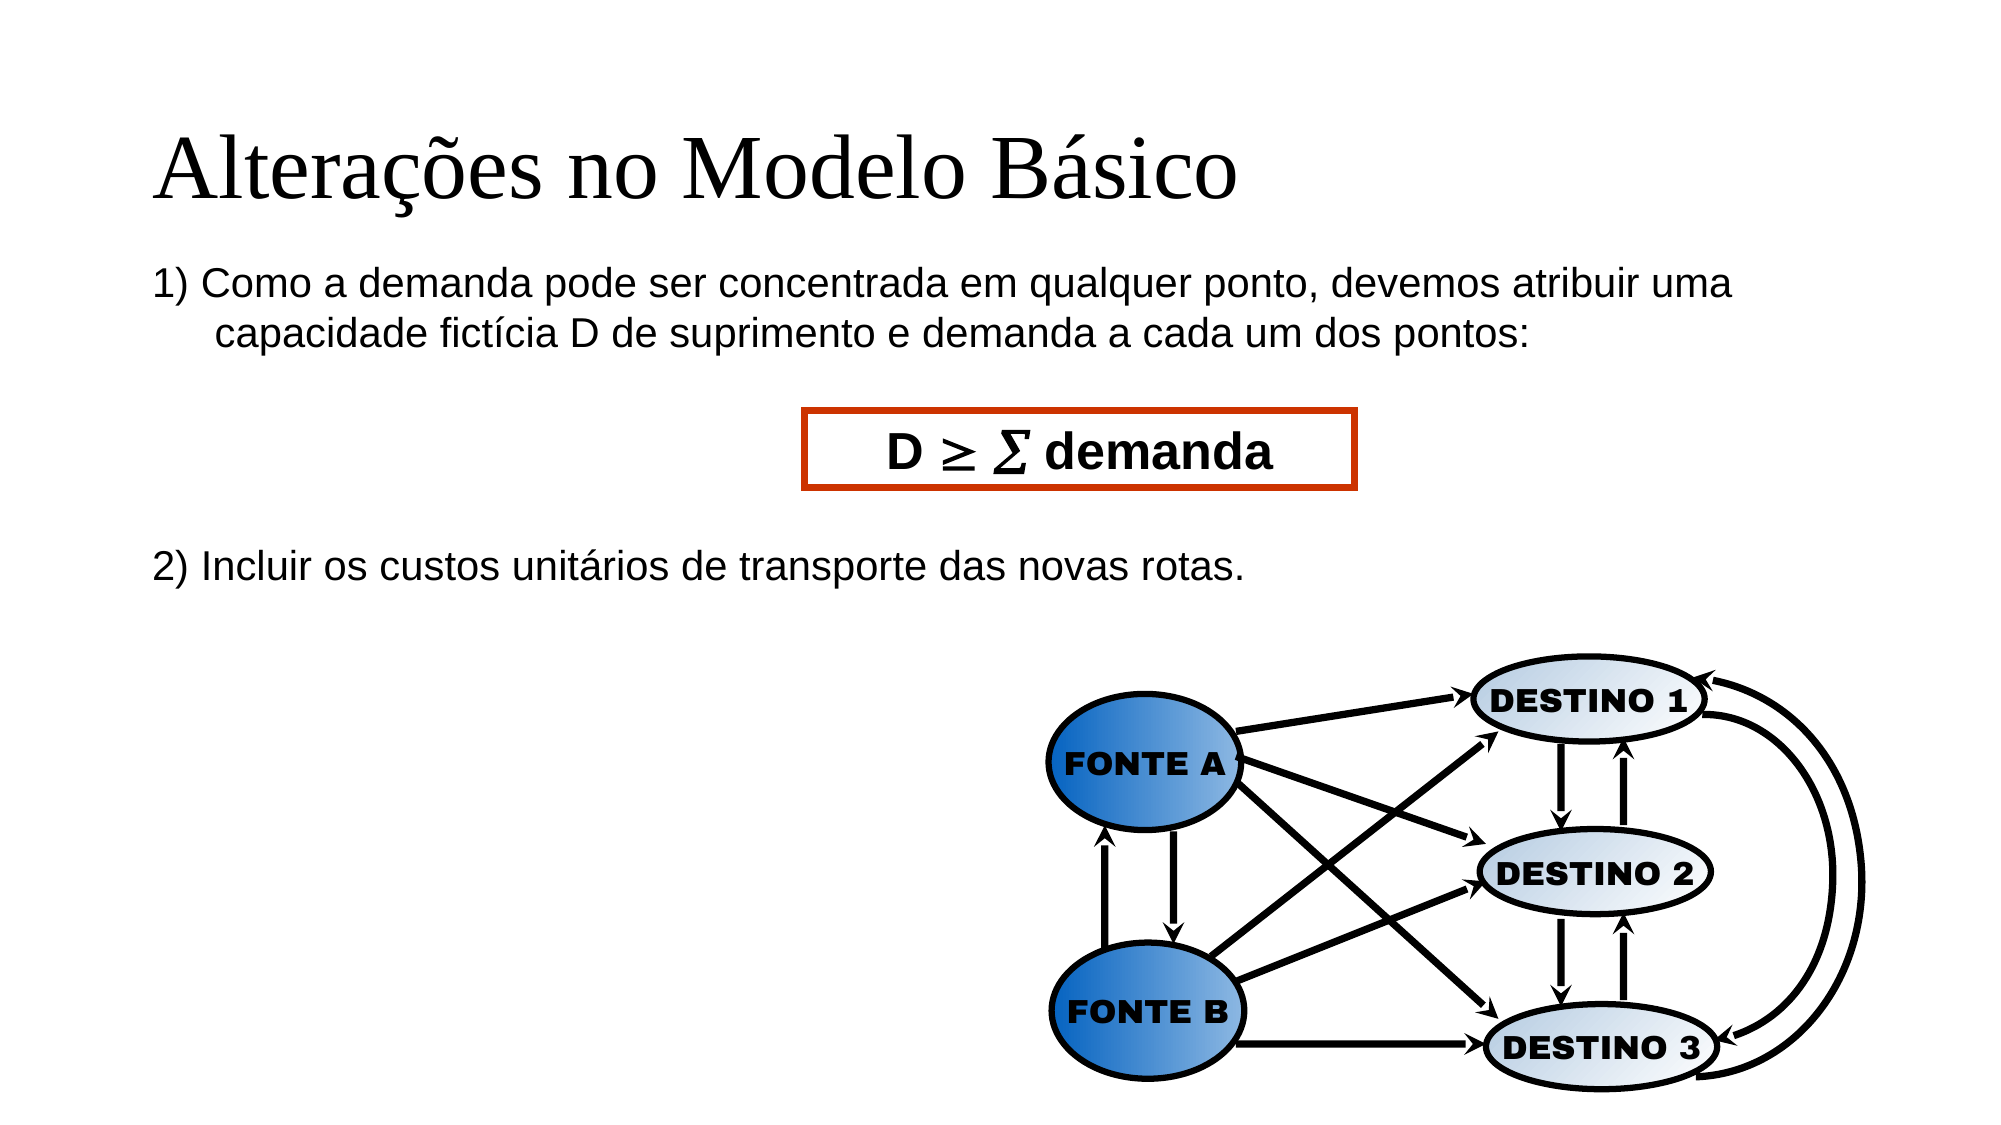

# Alterações no Modelo Básico
1) Como a demanda pode ser concentrada em qualquer ponto, devemos atribuir uma capacidade fictícia D de suprimento e demanda a cada um dos pontos:
D ≥ ∑ demanda
2) Incluir os custos unitários de transporte das novas rotas.
DESTINO 1
FONTE A

DESTINO 2

FONTE B
DESTINO 3